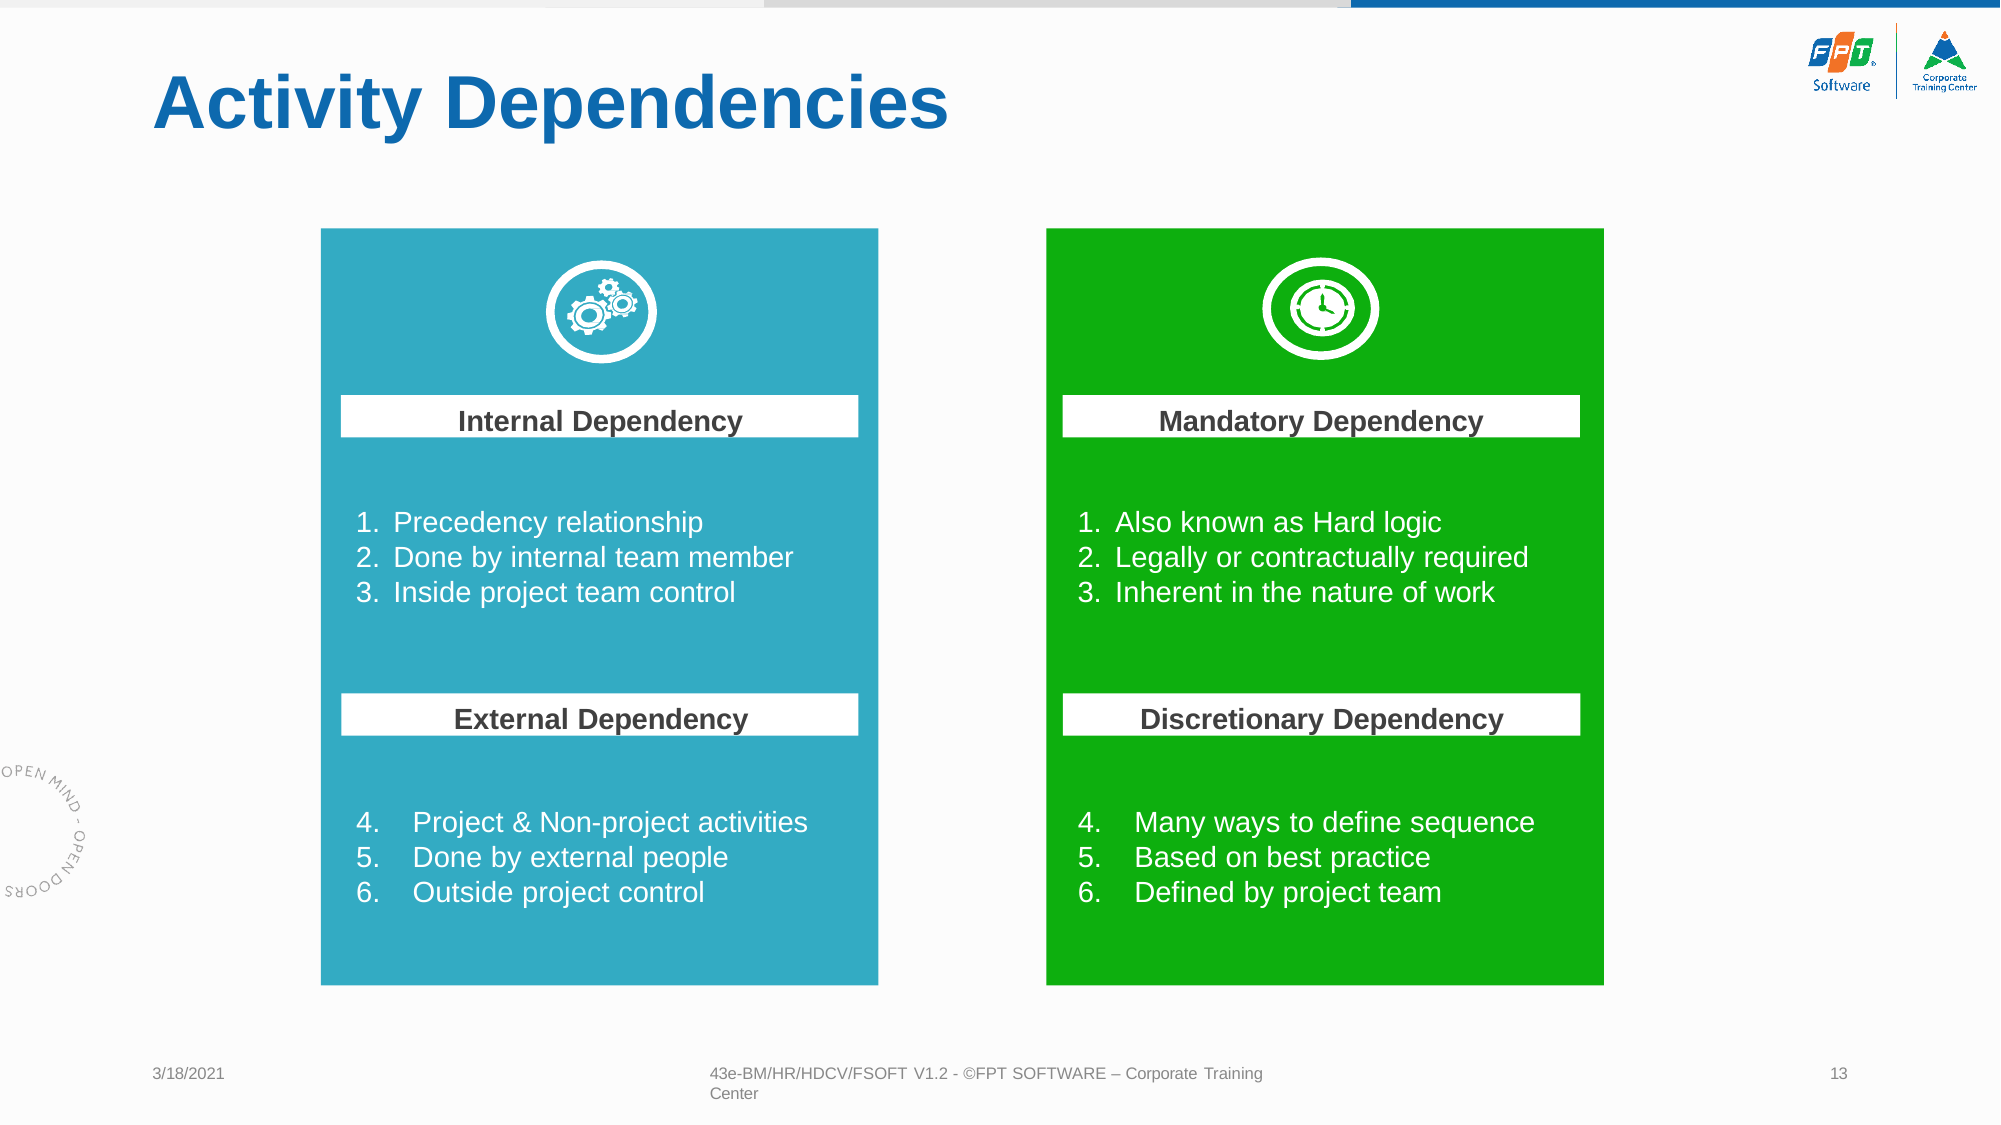

# Activity Dependencies

Precedency relationship
Done by internal team member
Inside project team control

Project & Non-project activities
Done by external people
Outside project control

Also known as Hard logic
Legally or contractually required
Inherent in the nature of work

Many ways to define sequence
Based on best practice
Defined by project team

Internal Dependency
Mandatory Dependency
External Dependency
Discretionary Dependency
3/18/2021
43e-BM/HR/HDCV/FSOFT V1.2 - ©FPT SOFTWARE – Corporate Training Center
13